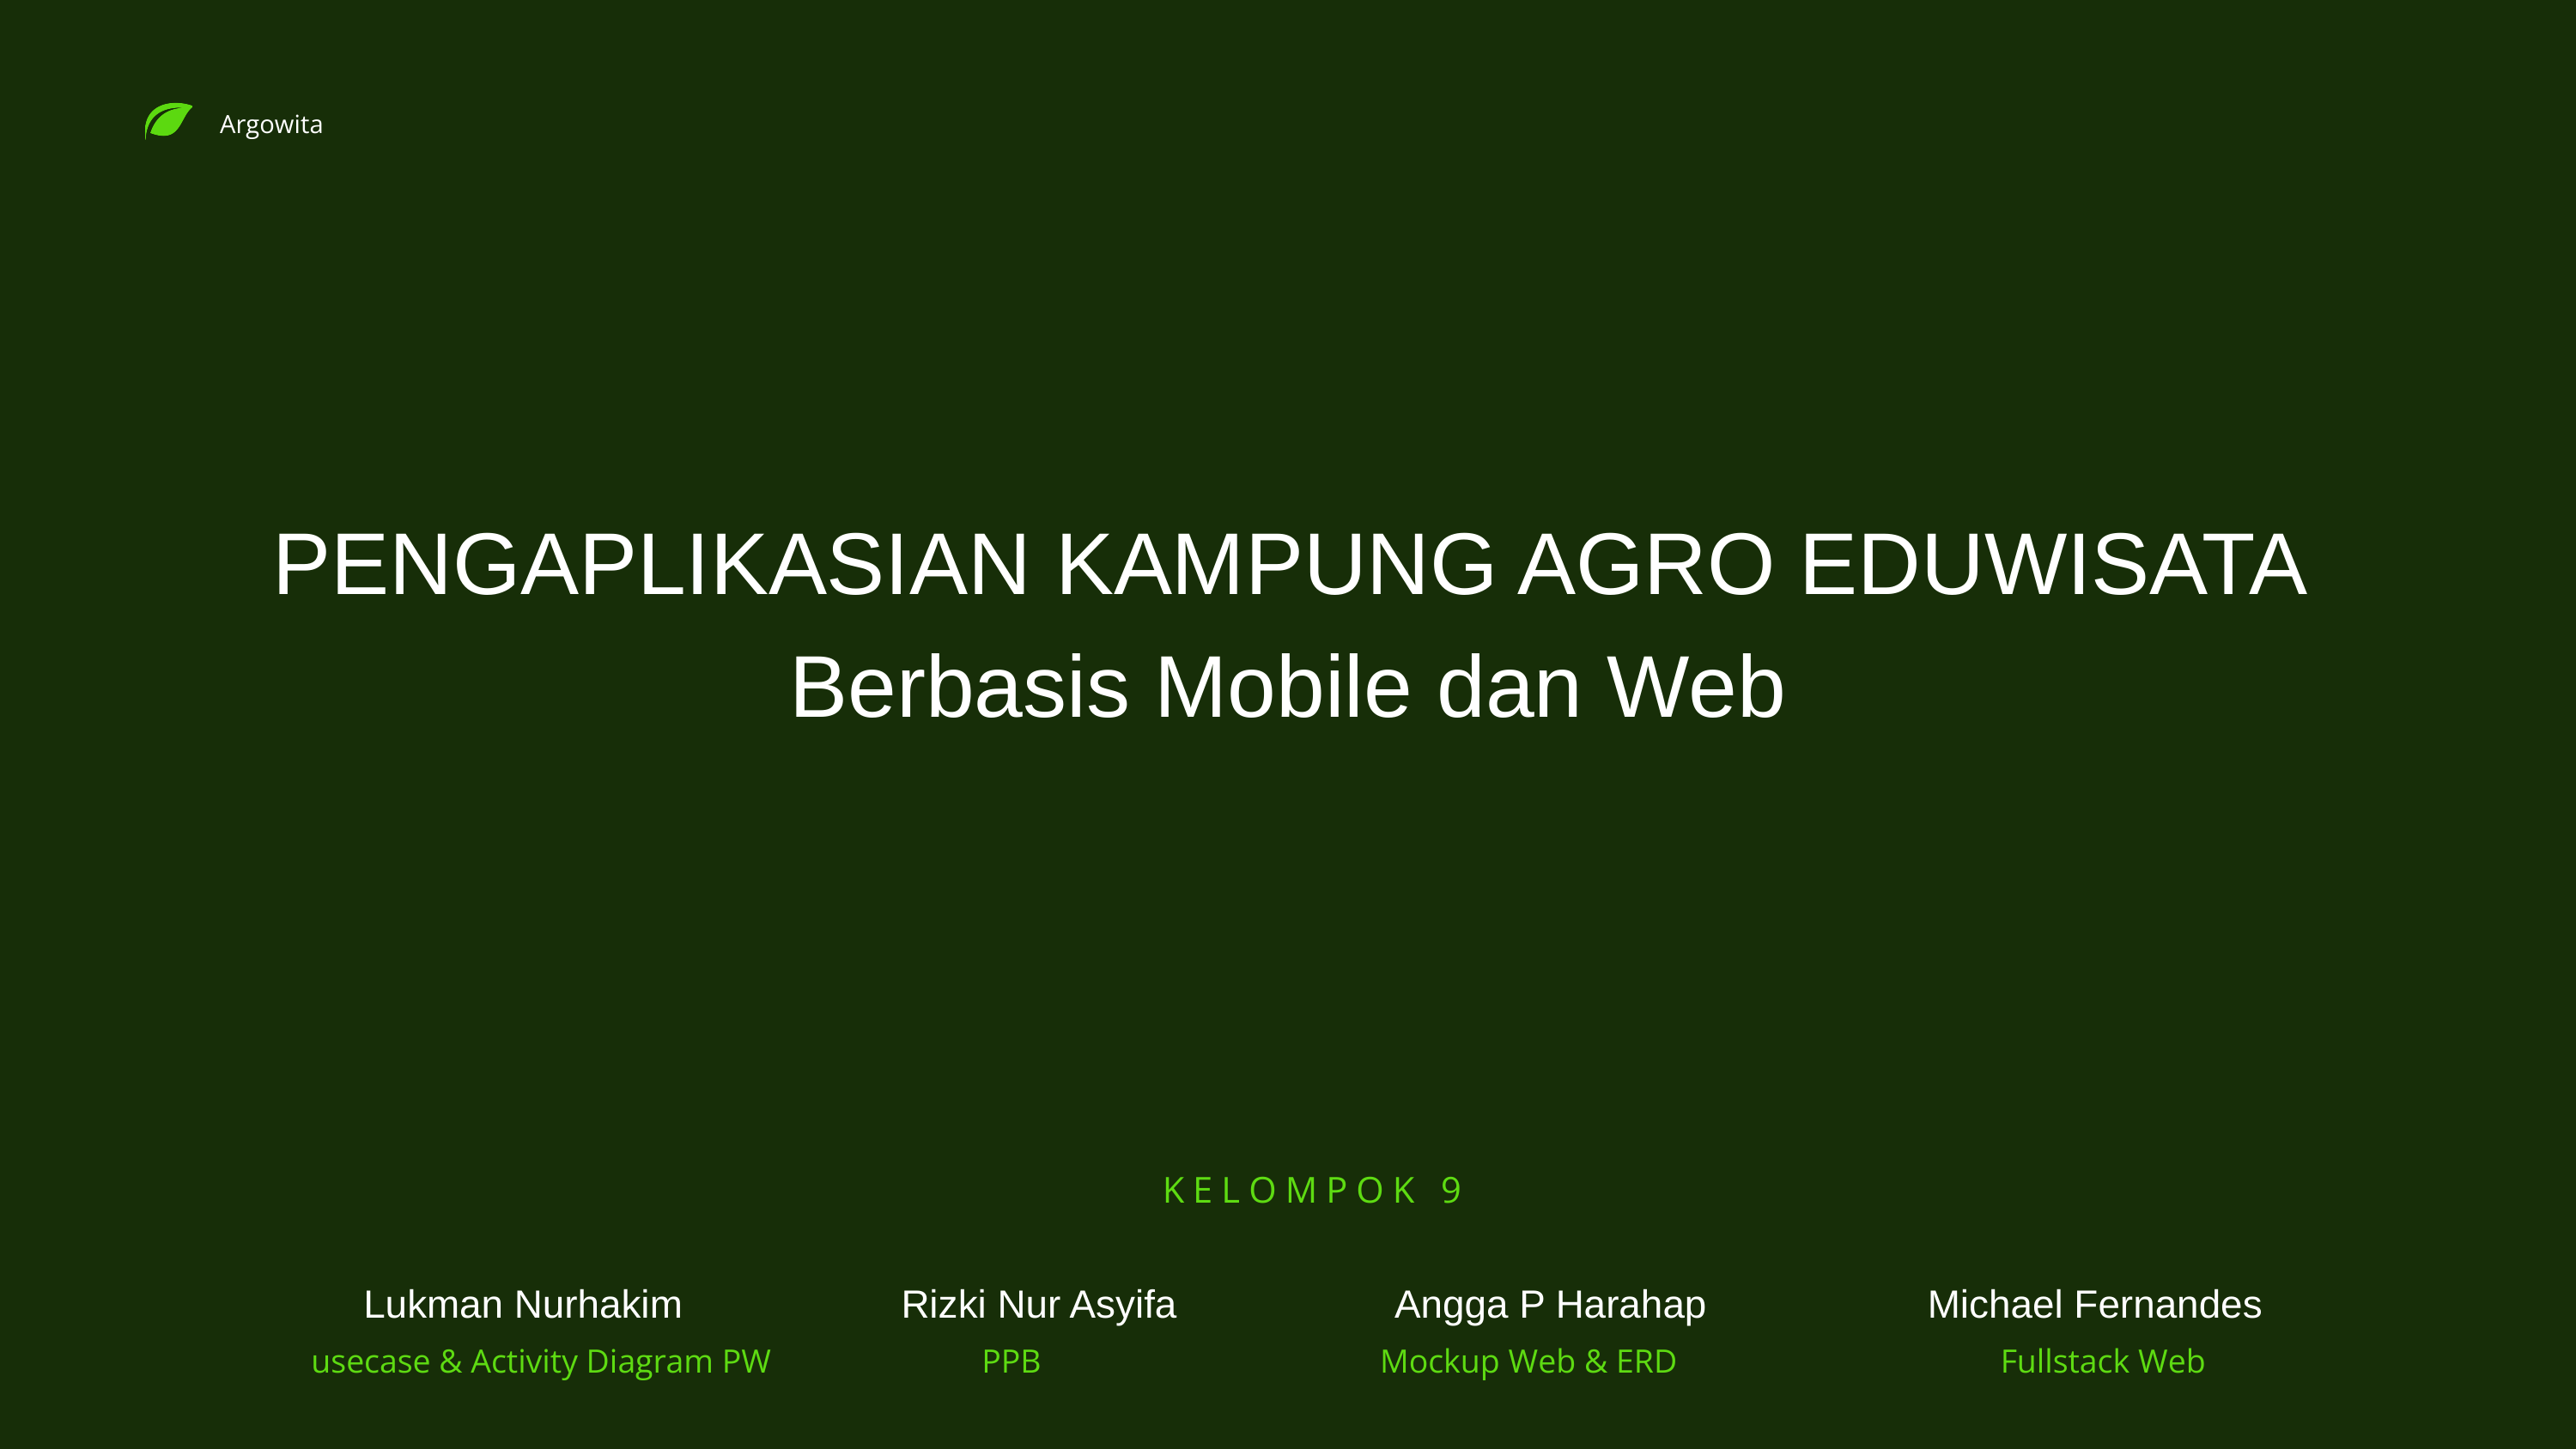

Argowita
PENGAPLIKASIAN KAMPUNG AGRO EDUWISATA Berbasis Mobile dan Web

KELOMPOK 9
Lukman Nurhakim
Rizki Nur Asyifa
Angga P Harahap
Michael Fernandes
usecase & Activity Diagram PW
PPB
Mockup Web & ERD
Fullstack Web